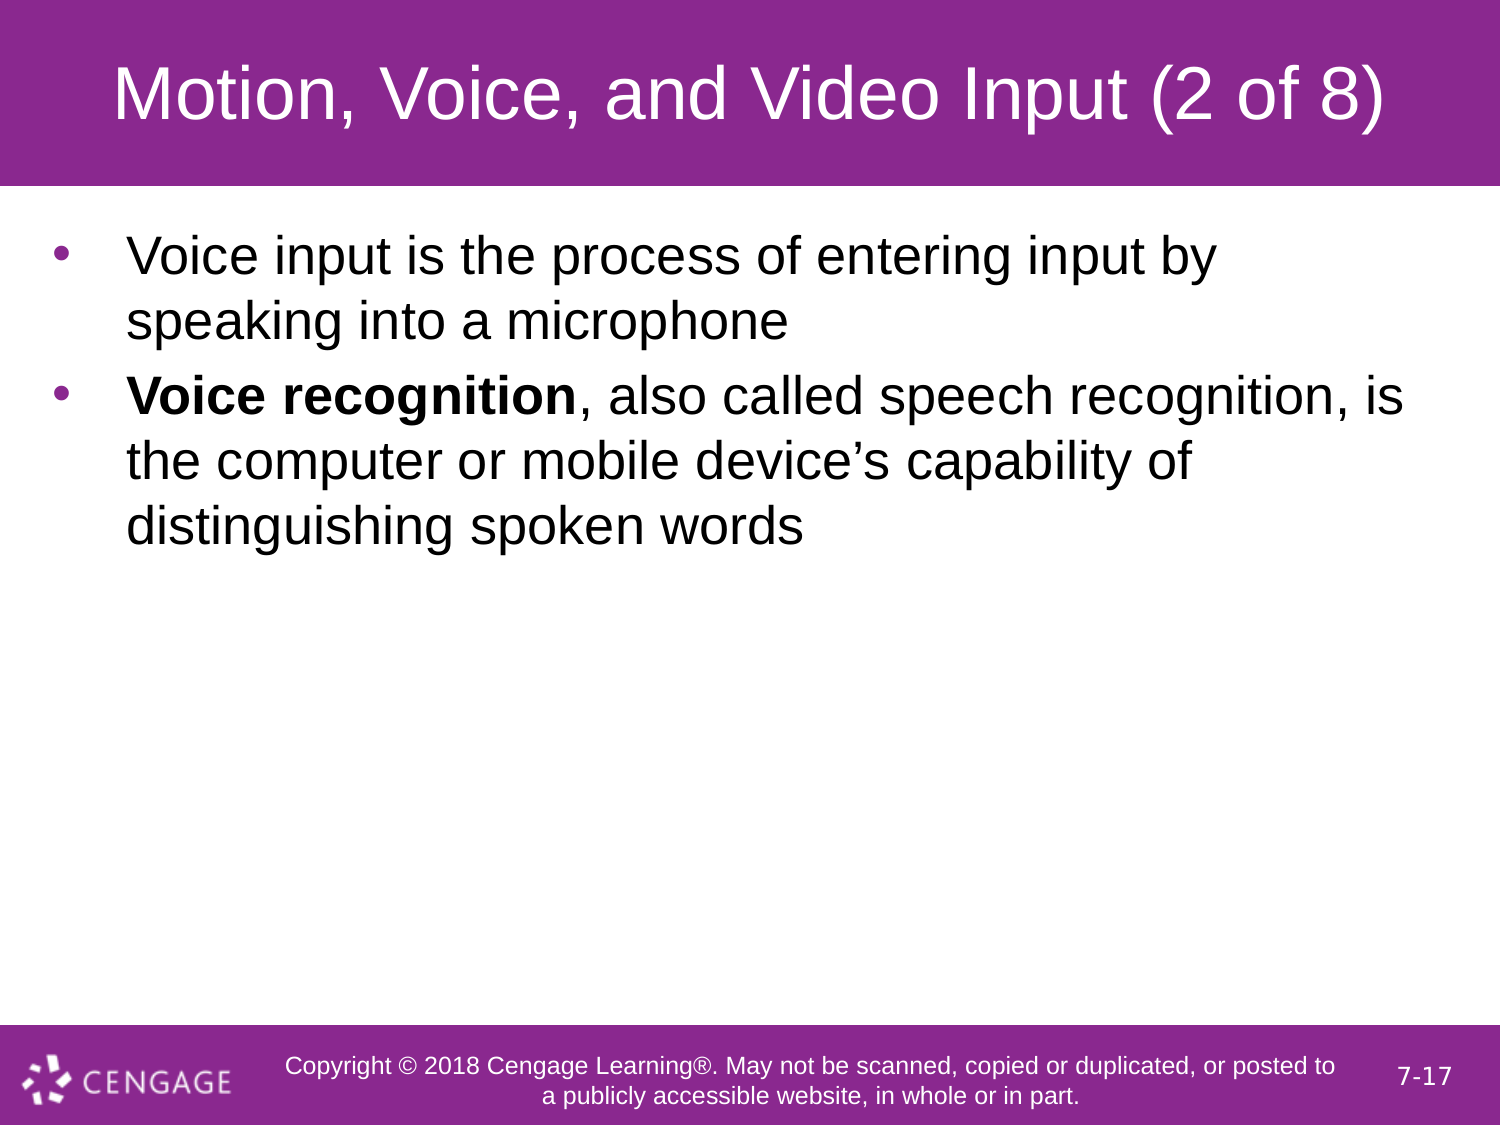

# Motion, Voice, and Video Input (2 of 8)
Voice input is the process of entering input by speaking into a microphone
Voice recognition, also called speech recognition, is the computer or mobile device’s capability of distinguishing spoken words